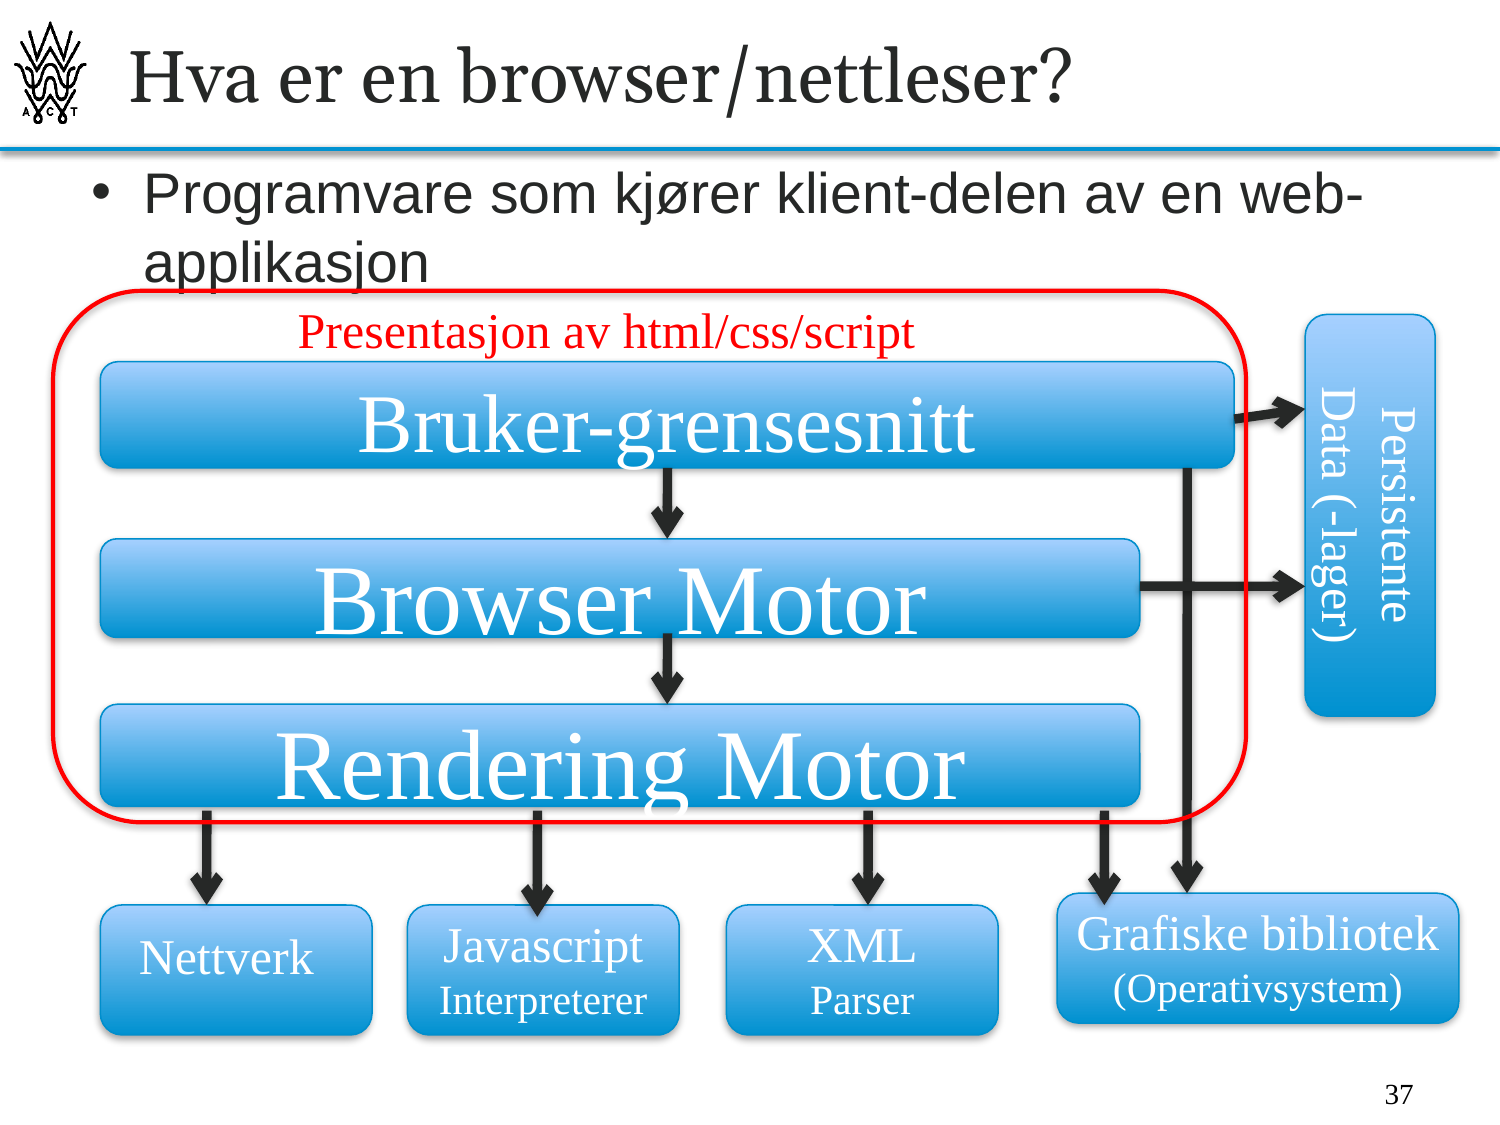

# Hva er en browser/nettleser?
Programvare som kjører klient-delen av en web-applikasjon

Presentasjon av html/css/script

Bruker-grensesnitt
Persistente
Data (-lager)

Browser Motor

Rendering Motor

Grafiske bibliotek
(Operativsystem)

Nettverk

Javascript
Interpreterer

XML
Parser
37